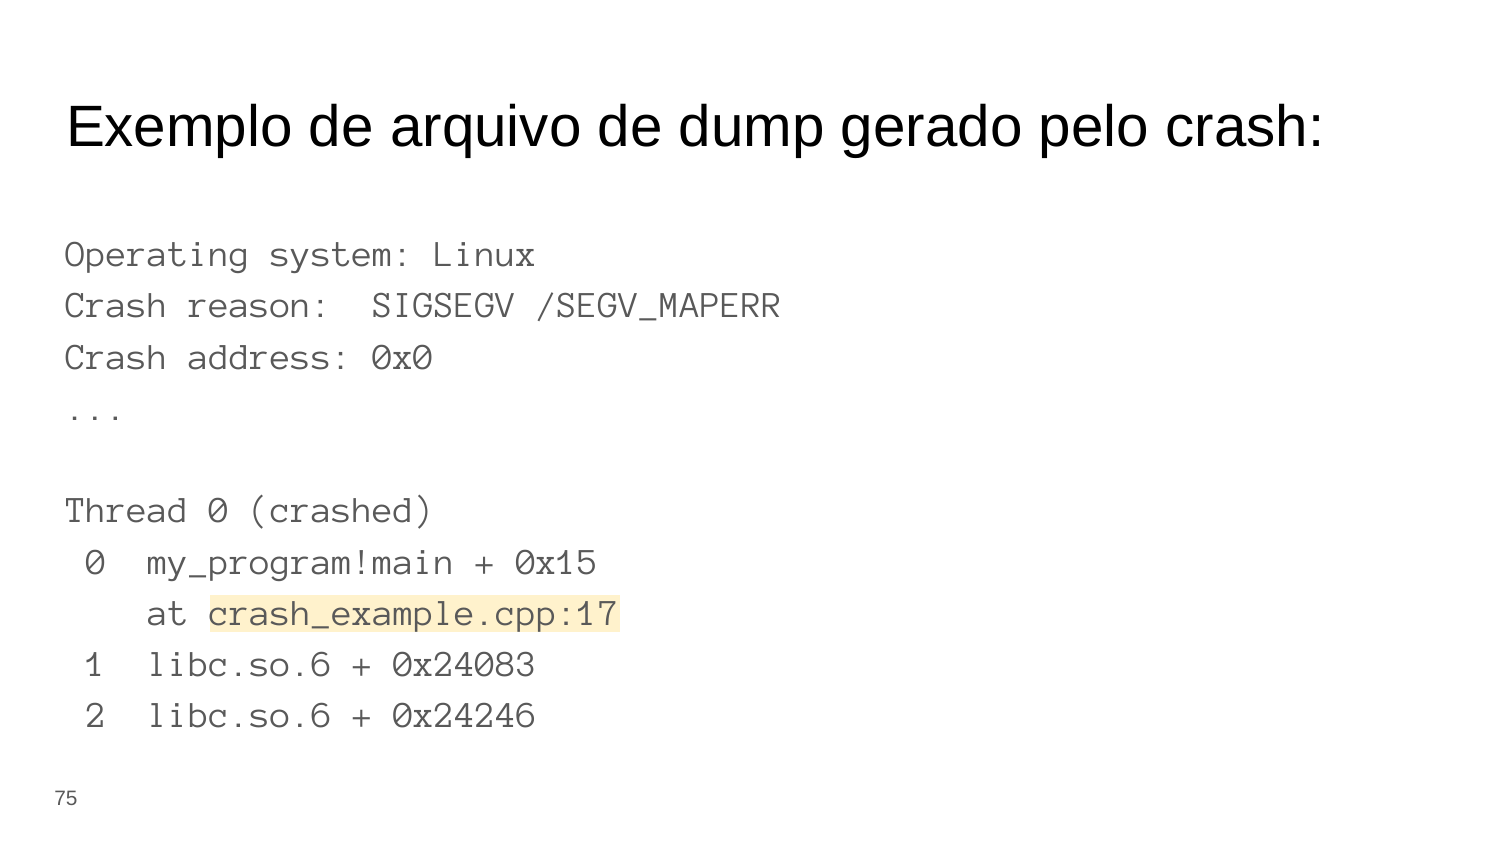

# Exemplo de arquivo de dump gerado pelo crash:
Operating system: Linux
Crash reason:  SIGSEGV /SEGV_MAPERR
Crash address: 0x0
...

Thread 0 (crashed)
 0  my_program!main + 0x15
    at crash_example.cpp:17
 1  libc.so.6 + 0x24083
 2  libc.so.6 + 0x24246

75